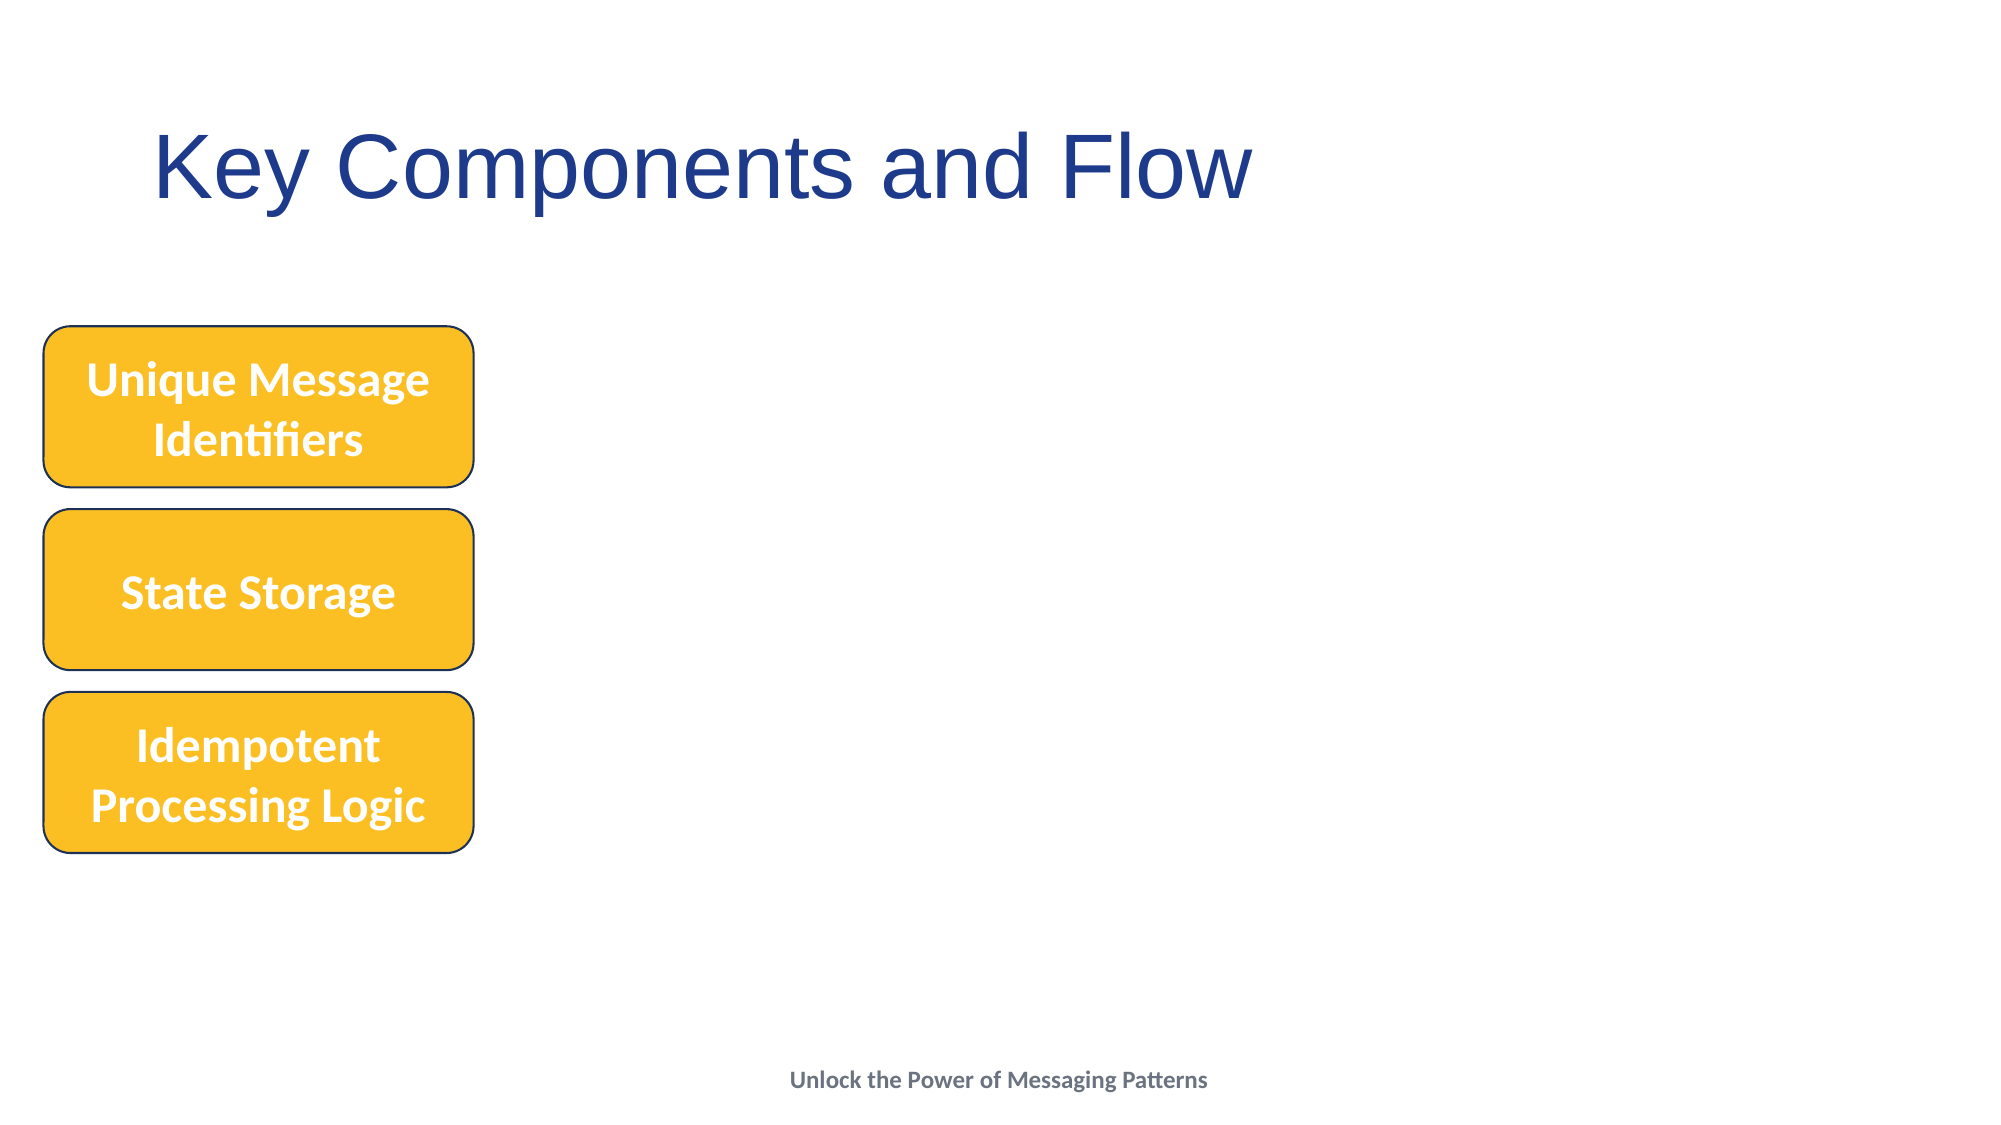

# Key Components and Flow
Unique Message Identifiers
State Storage
Idempotent Processing Logic